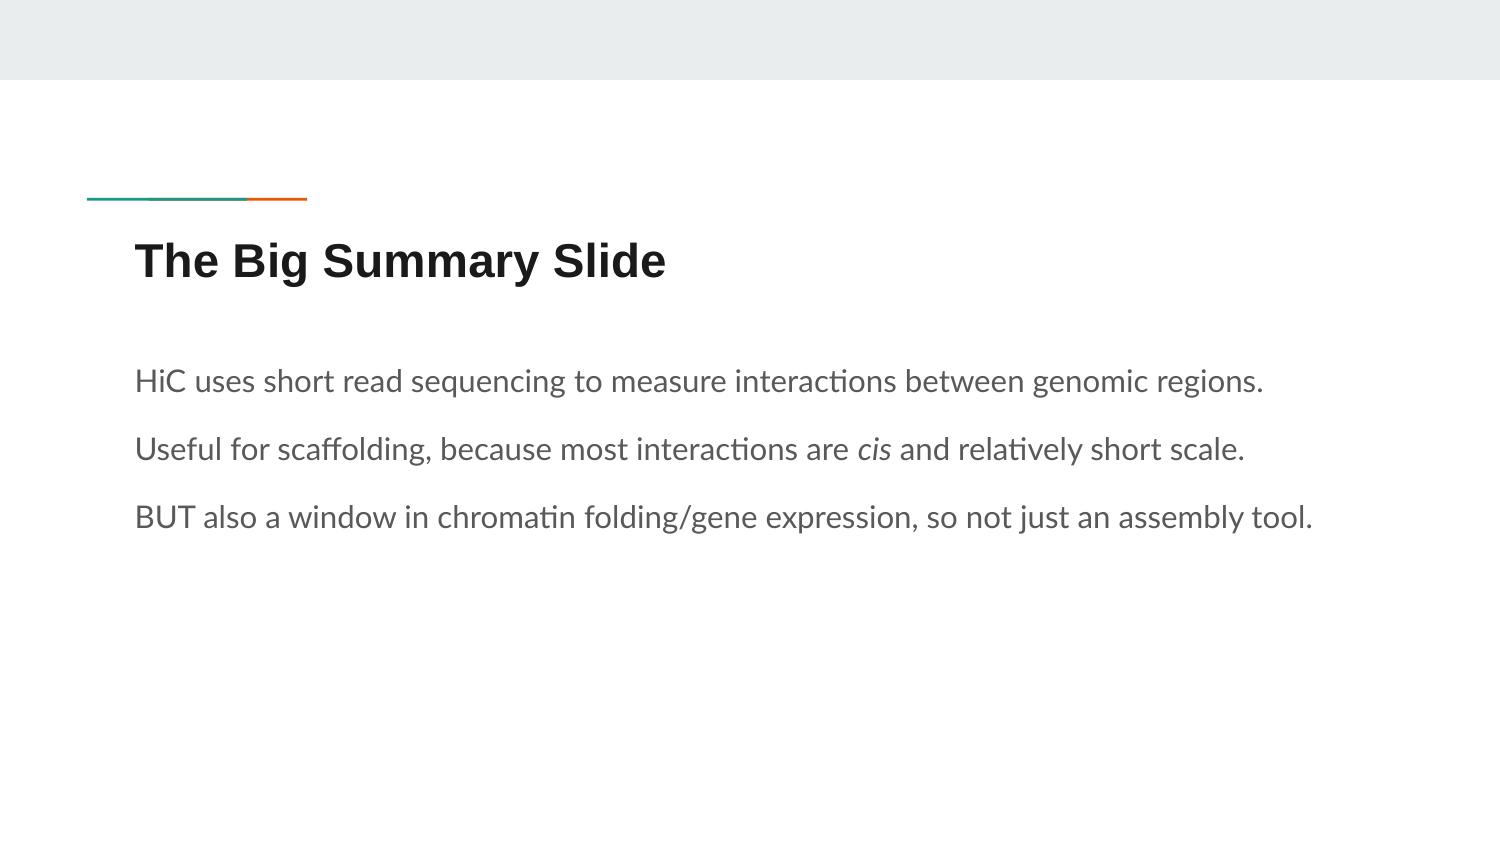

# The Big Summary Slide
HiC uses short read sequencing to measure interactions between genomic regions.
Useful for scaffolding, because most interactions are cis and relatively short scale.
BUT also a window in chromatin folding/gene expression, so not just an assembly tool.